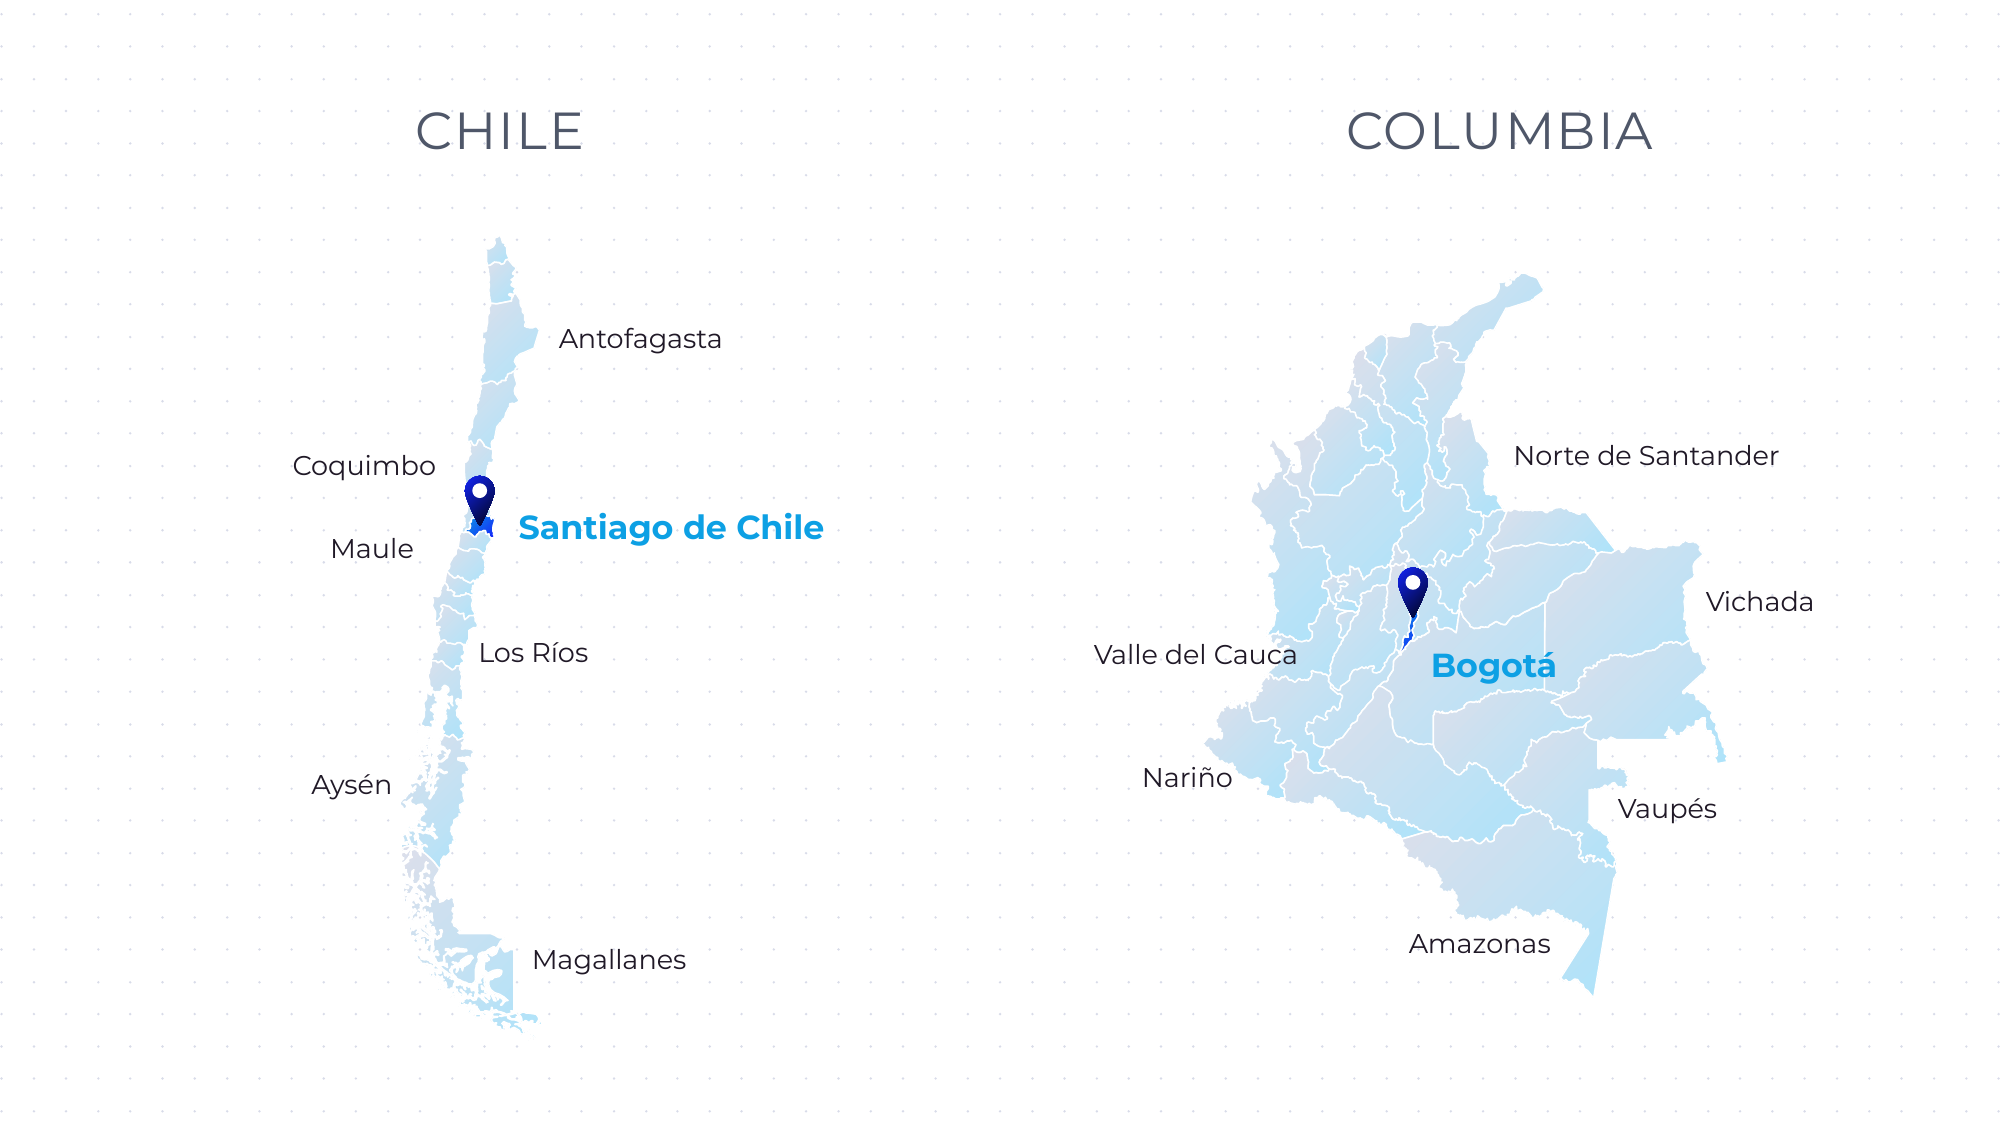

CHILE
COLUMBIA

Norte de Santander
Vichada
Valle del Cauca
Bogotá
Nariño
Vaupés
Amazonas
Antofagasta
Coquimbo
Santiago de Chile
Maule
Los Ríos
Aysén
Magallanes